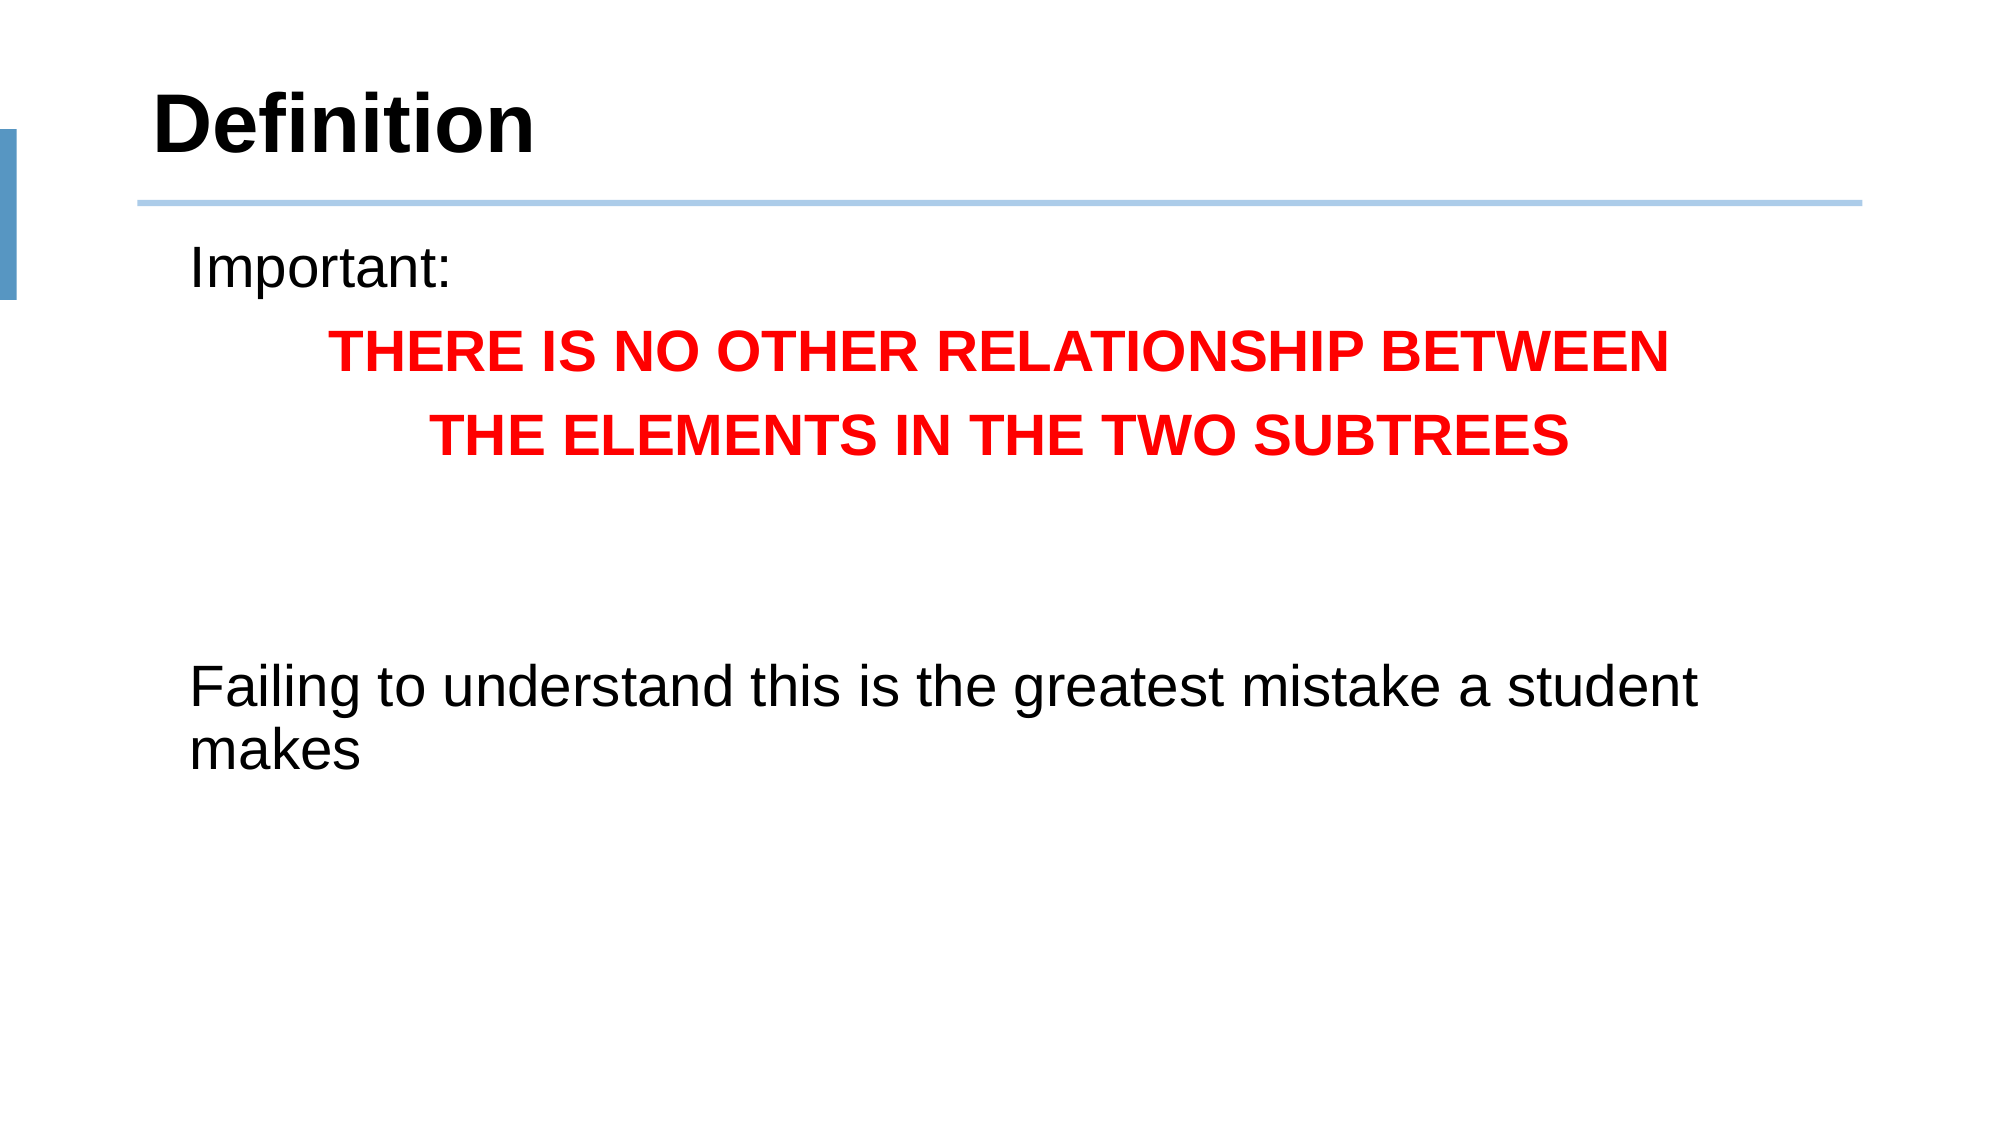

# Definition
	Important:
THERE IS NO OTHER RELATIONSHIP BETWEEN
THE ELEMENTS IN THE TWO SUBTREES

	Failing to understand this is the greatest mistake a student makes